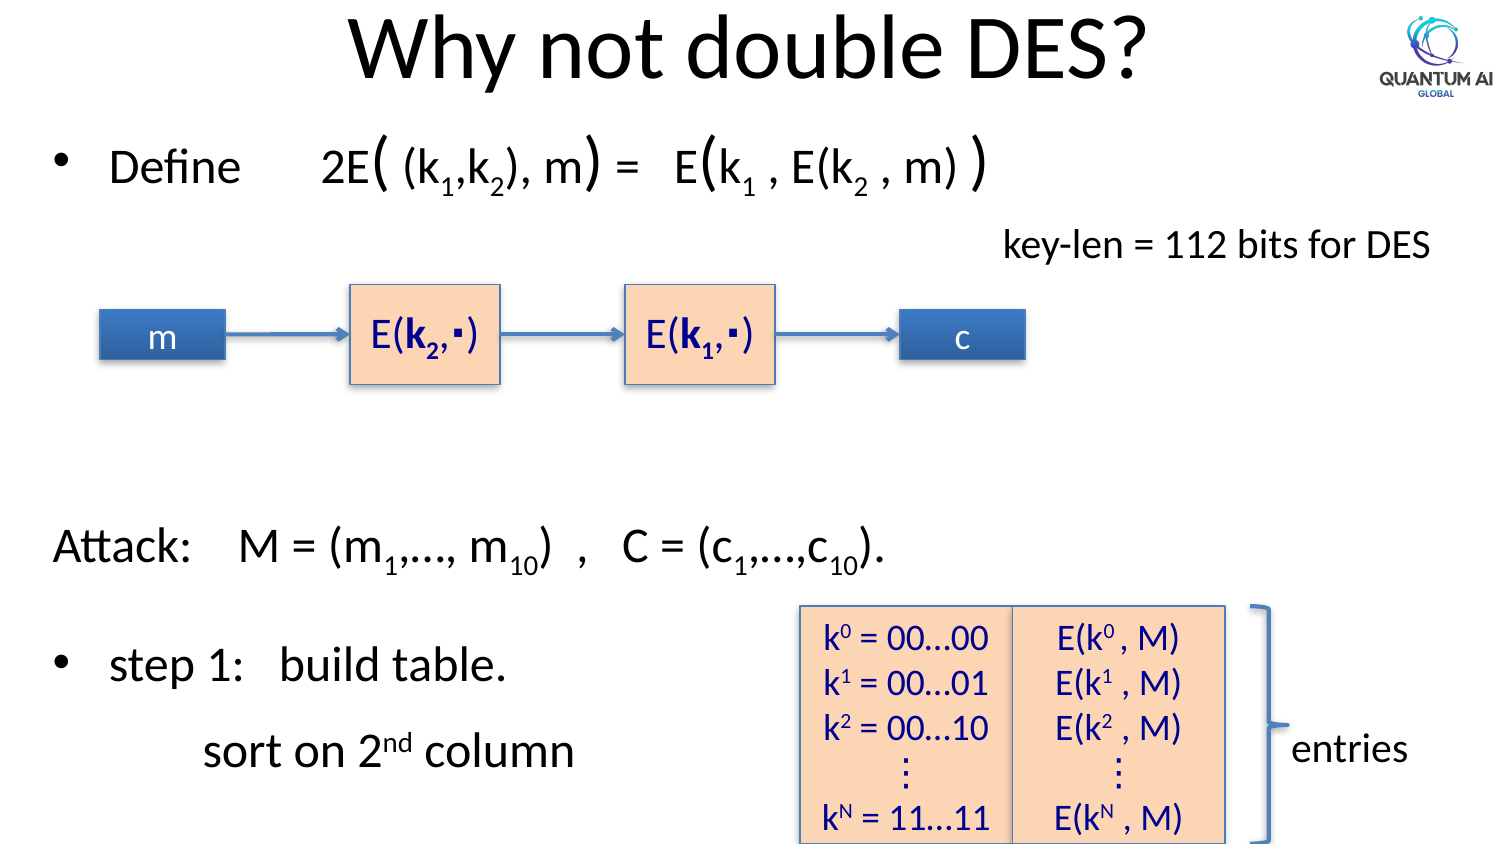

# Why not double DES?
Define       2E( (k1,k2), m) =   E(k1 , E(k2 , m) )

Attack:    M = (m1,…, m10)  ,   C = (c1,…,c10).
step 1:   build table.
	sort on 2nd column
    key-len = 112 bits for DES
E(k2,⋅)
E(k1,⋅)
m
c
k0 = 00…00
k1 = 00…01
k2 = 00…10
⋮
kN = 11…11
E(k0 , M)
E(k1 , M)
E(k2 , M)
⋮
E(kN , M)

256
entries